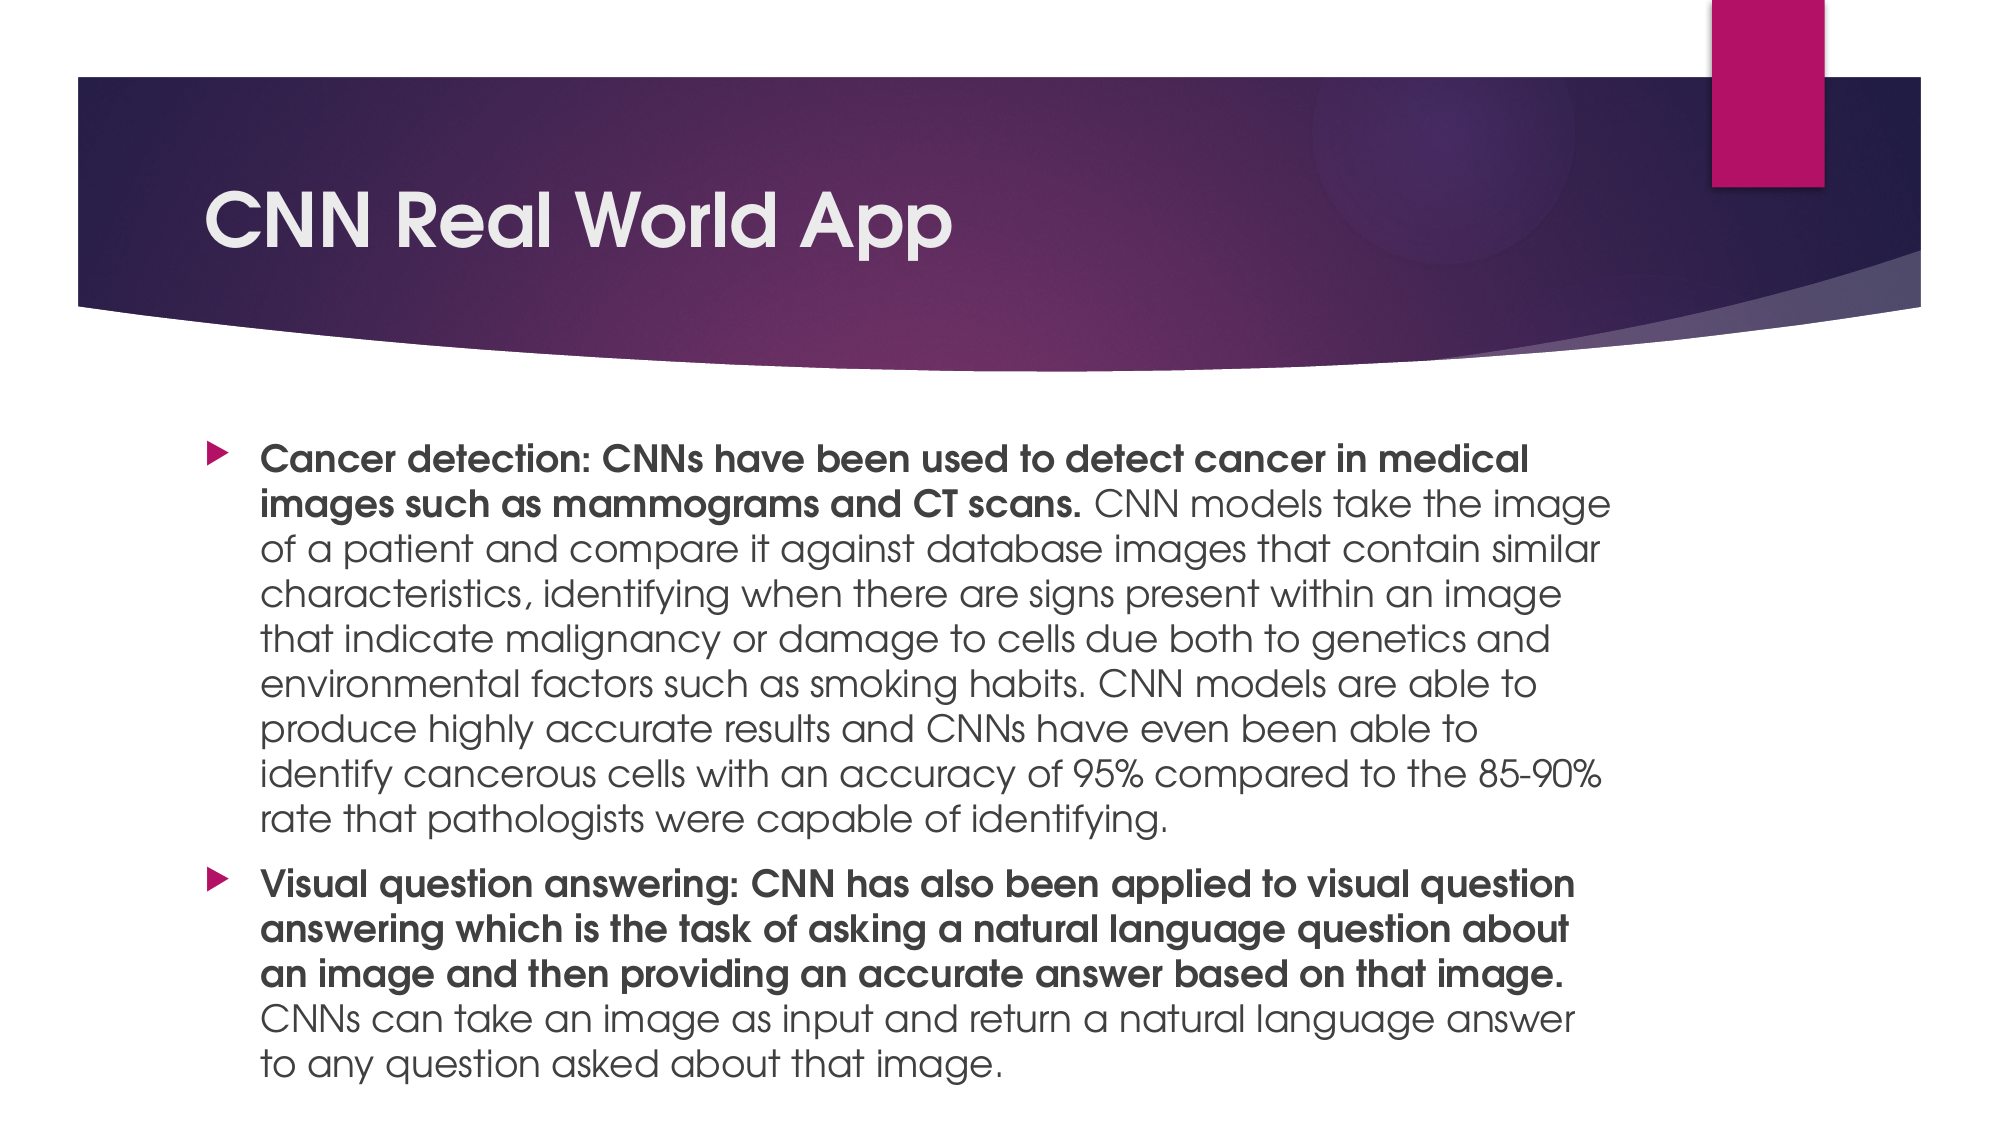

# CNN Real World App
Cancer detection: CNNs have been used to detect cancer in medical images such as mammograms and CT scans. CNN models take the image of a patient and compare it against database images that contain similar characteristics, identifying when there are signs present within an image that indicate malignancy or damage to cells due both to genetics and environmental factors such as smoking habits. CNN models are able to produce highly accurate results and CNNs have even been able to identify cancerous cells with an accuracy of 95% compared to the 85-90% rate that pathologists were capable of identifying.
Visual question answering: CNN has also been applied to visual question answering which is the task of asking a natural language question about an image and then providing an accurate answer based on that image. CNNs can take an image as input and return a natural language answer to any question asked about that image.